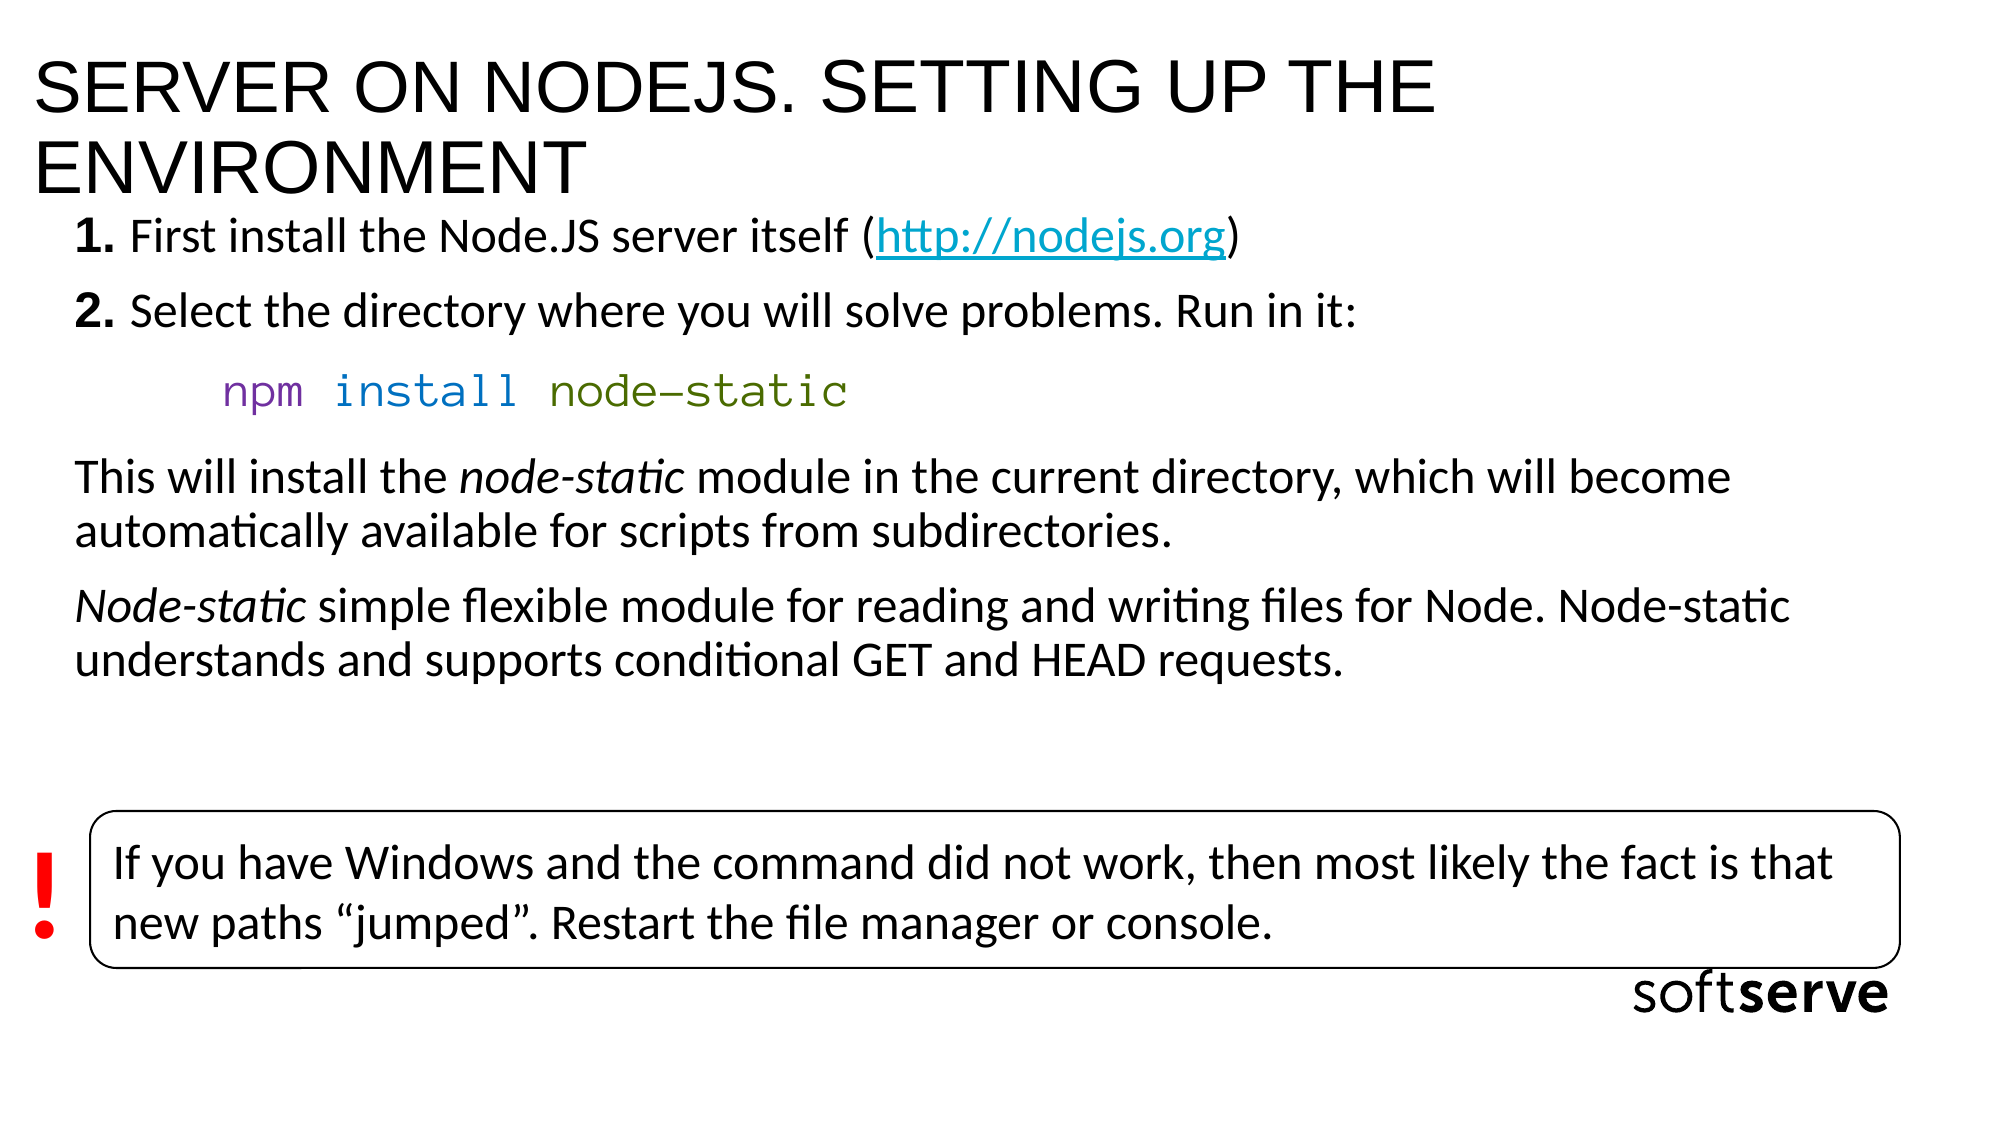

# SERVER ON NODEJS. SETTING UP THE ENVIRONMENT
1. First install the Node.JS server itself (http://nodejs.org)
2. Select the directory where you will solve problems. Run in it:
	npm install node-static
This will install the node-static module in the current directory, which will become automatically available for scripts from subdirectories.
Node-static simple flexible module for reading and writing files for Node. Node-static understands and supports conditional GET and HEAD requests.

!
If you have Windows and the command did not work, then most likely the fact is that new paths “jumped”. Restart the file manager or console.